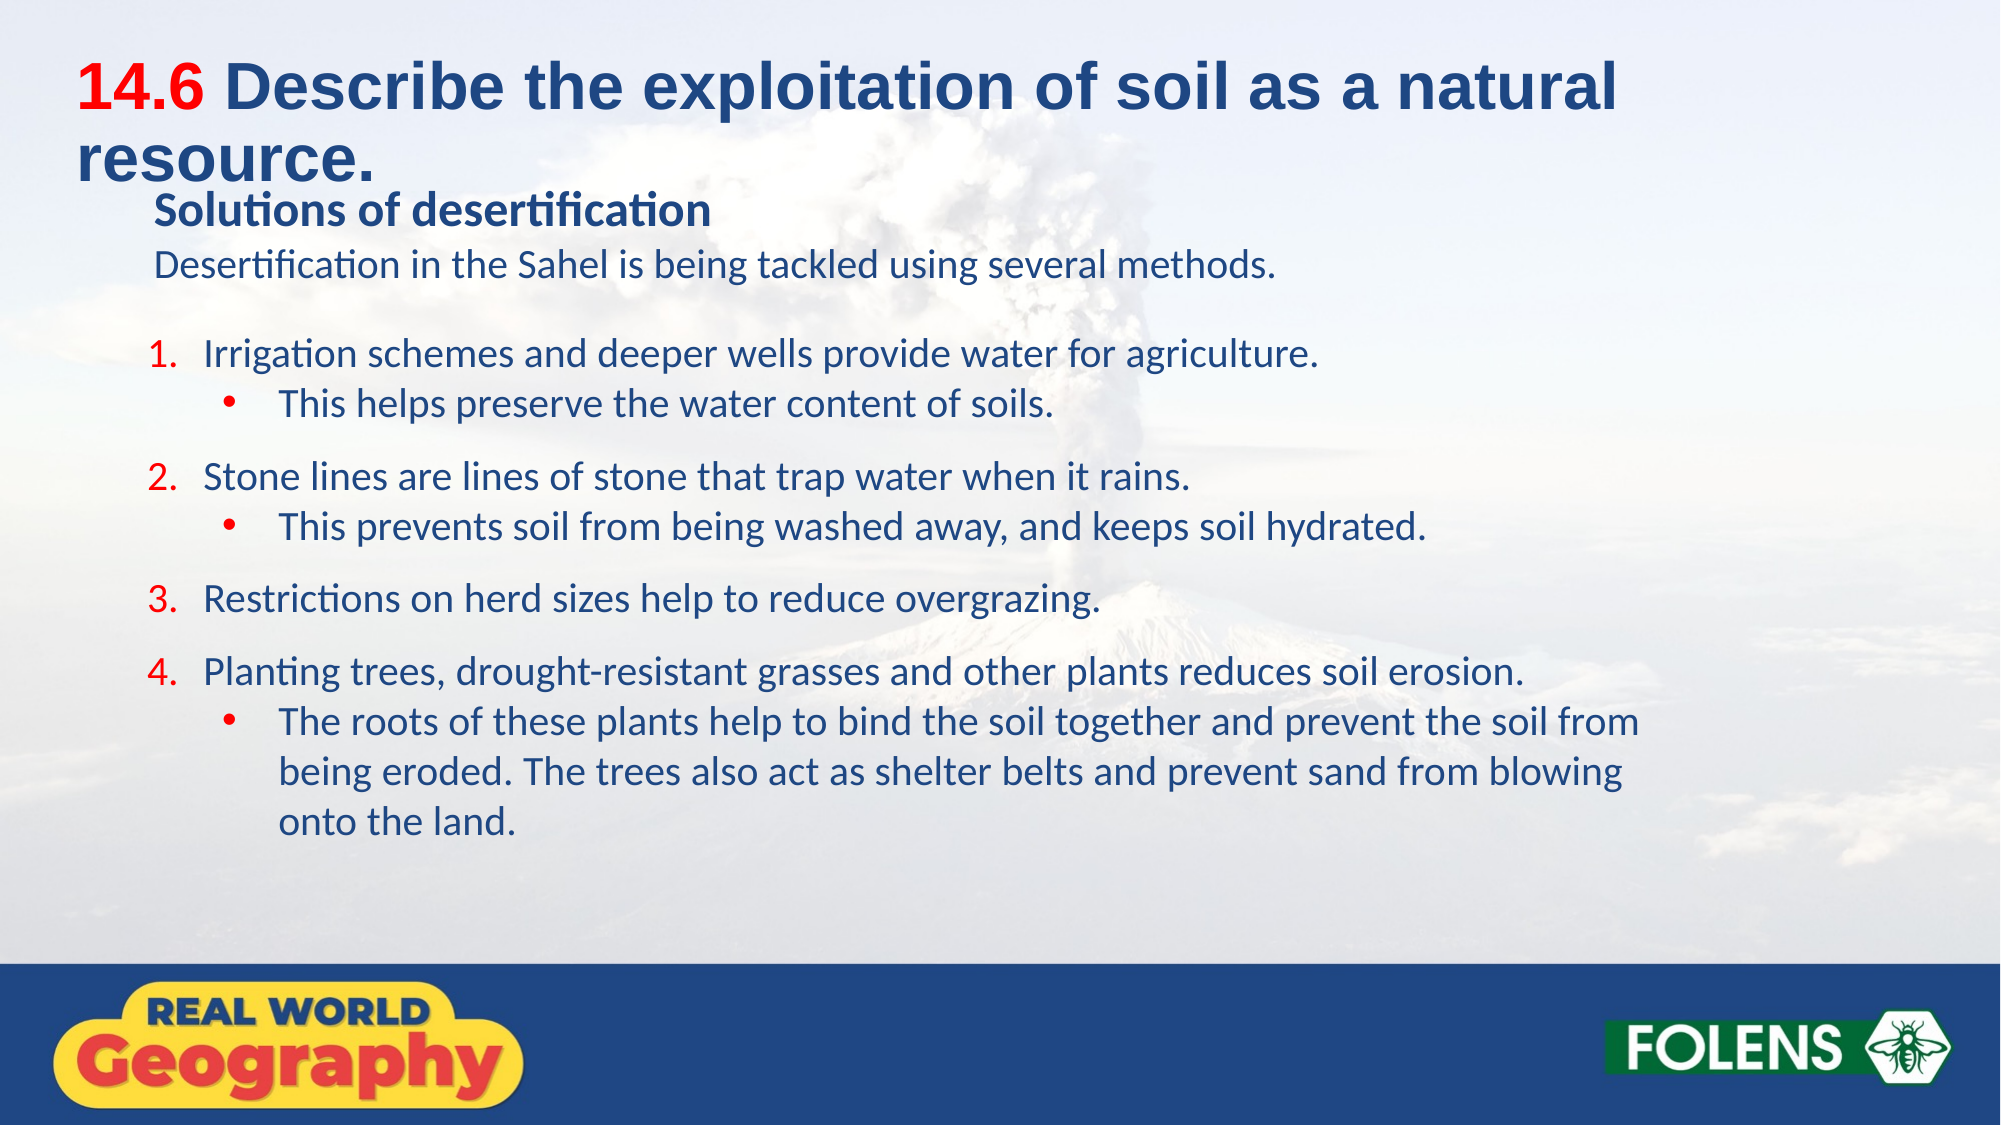

14.6 Describe the exploitation of soil as a natural resource.
Solutions of desertiﬁcation
Desertification in the Sahel is being tackled using several methods.
Irrigation schemes and deeper wells provide water for agriculture.
This helps preserve the water content of soils.

Stone lines are lines of stone that trap water when it rains.
This prevents soil from being washed away, and keeps soil hydrated.

Restrictions on herd sizes help to reduce overgrazing.

Planting trees, drought-resistant grasses and other plants reduces soil erosion.
The roots of these plants help to bind the soil together and prevent the soil from being eroded. The trees also act as shelter belts and prevent sand from blowing onto the land.